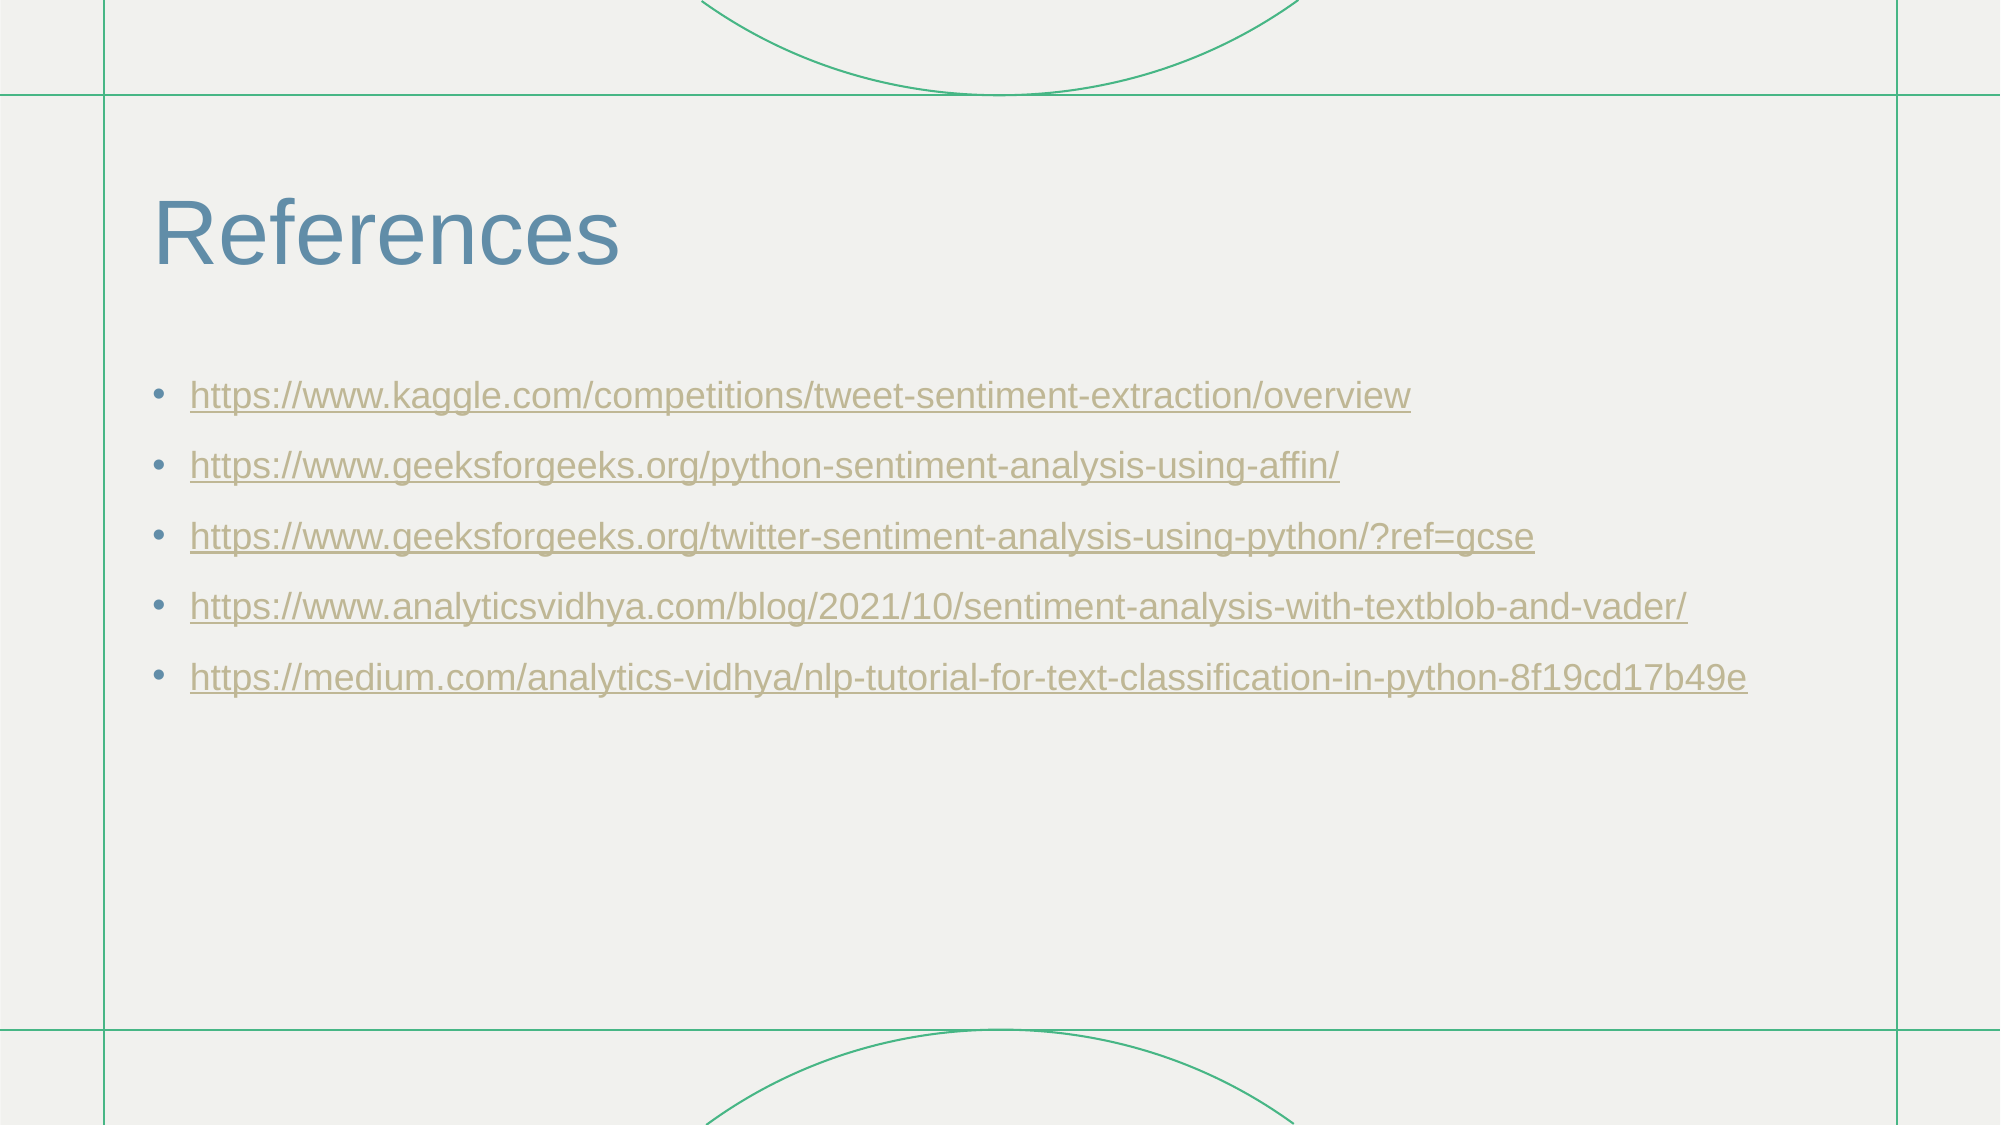

# References
https://www.kaggle.com/competitions/tweet-sentiment-extraction/overview
https://www.geeksforgeeks.org/python-sentiment-analysis-using-affin/
https://www.geeksforgeeks.org/twitter-sentiment-analysis-using-python/?ref=gcse
https://www.analyticsvidhya.com/blog/2021/10/sentiment-analysis-with-textblob-and-vader/
https://medium.com/analytics-vidhya/nlp-tutorial-for-text-classification-in-python-8f19cd17b49e